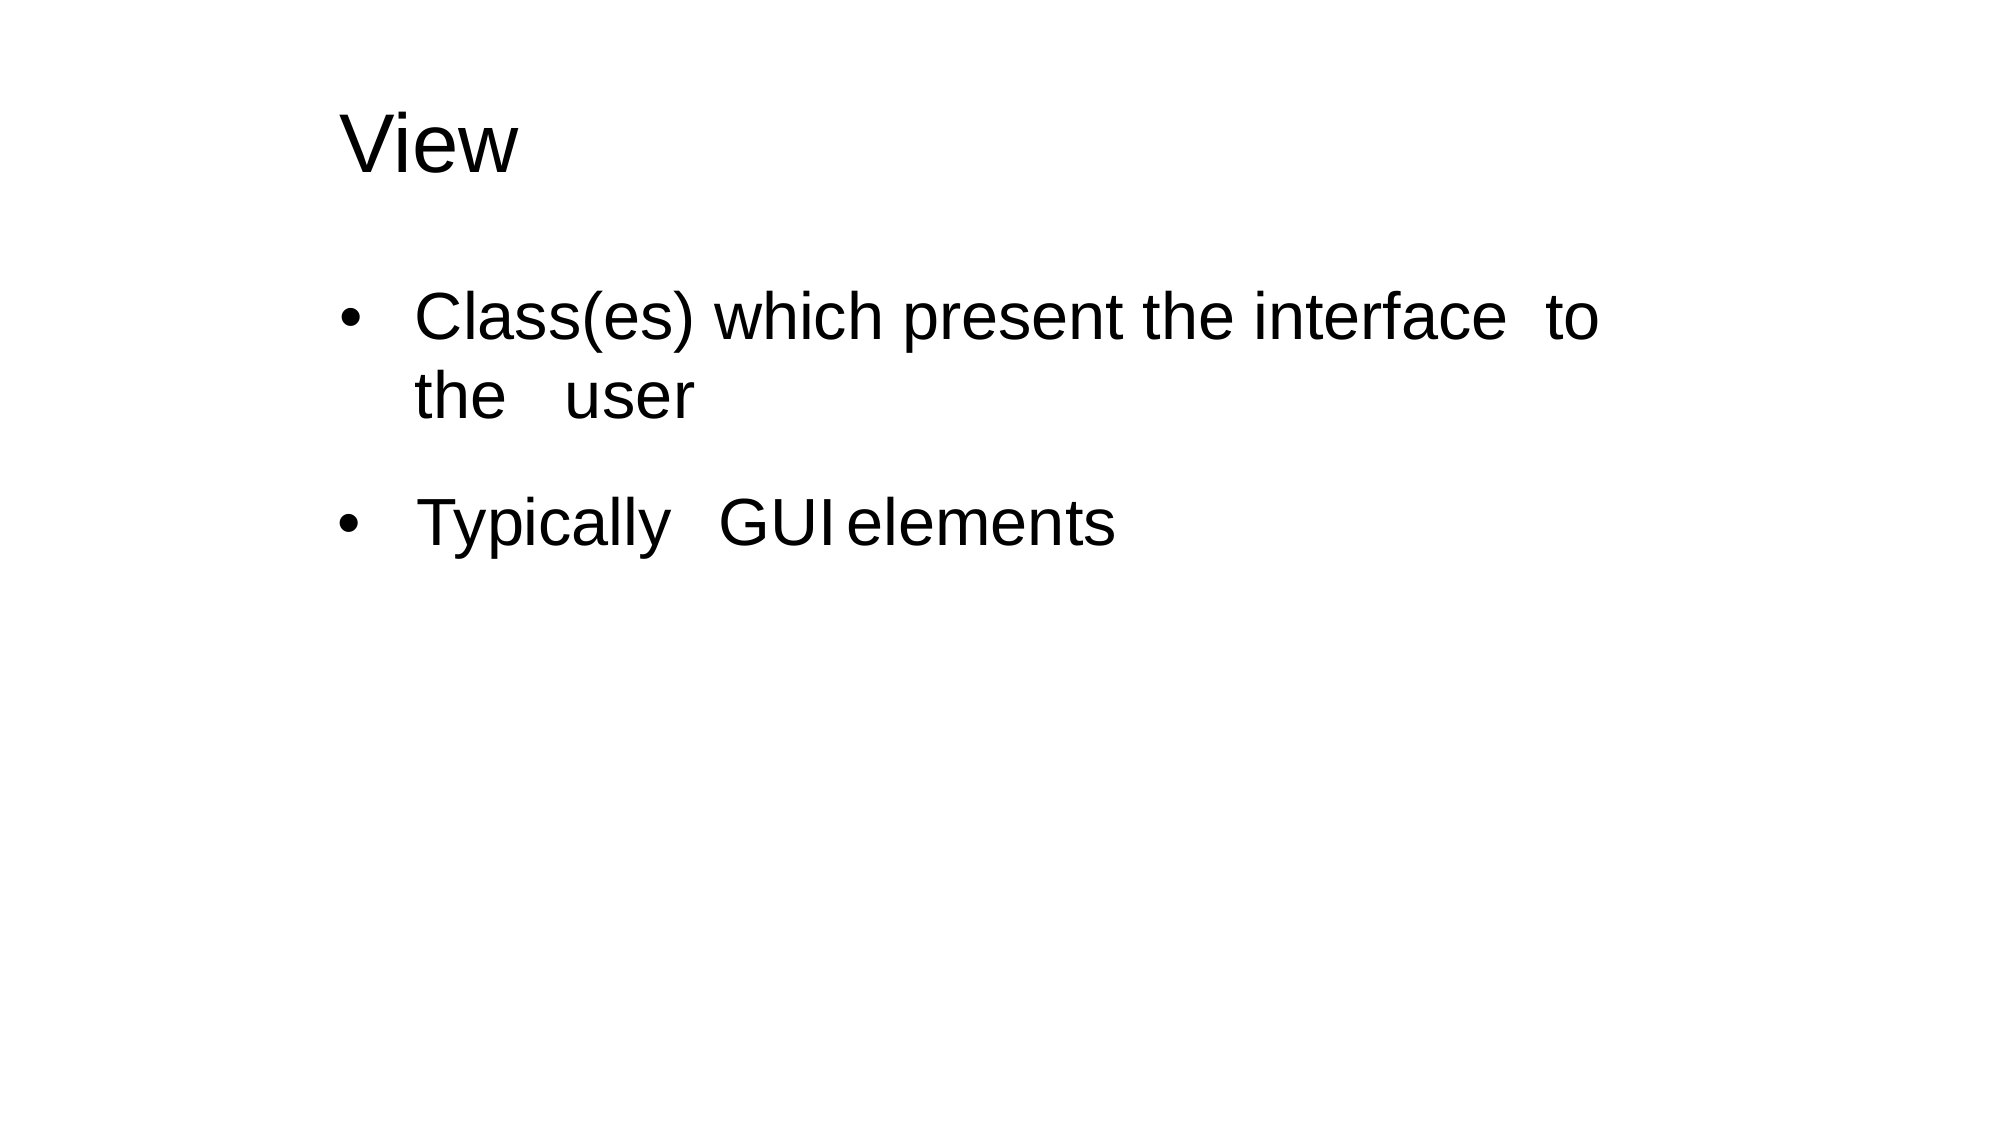

# View
• 	Class(es) which present the interface  to the	user
• 	Typically	GUI	elements